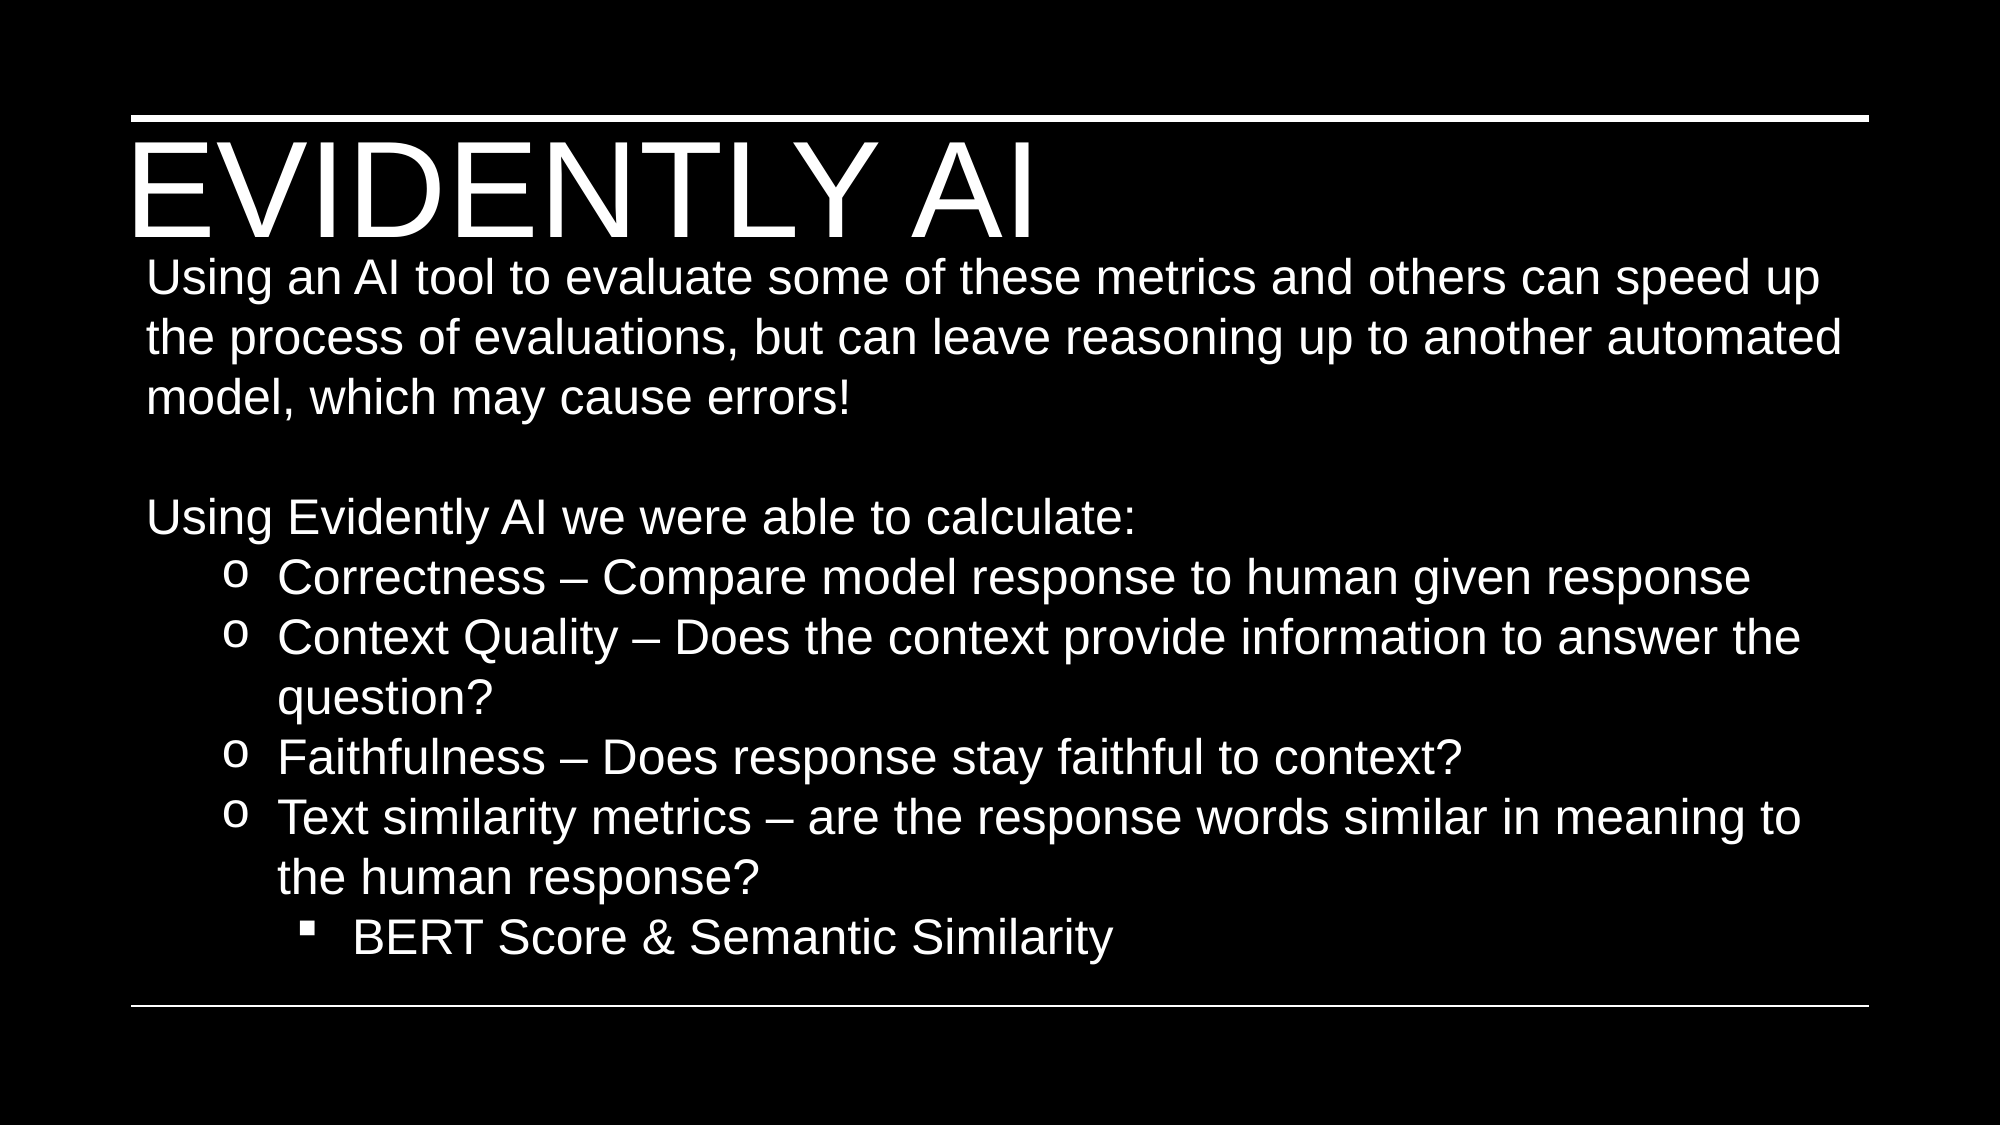

# Evidently AI
Using an AI tool to evaluate some of these metrics and others can speed up the process of evaluations, but can leave reasoning up to another automated model, which may cause errors!

Using Evidently AI we were able to calculate:
Correctness – Compare model response to human given response
Context Quality – Does the context provide information to answer the question?
Faithfulness – Does response stay faithful to context?
Text similarity metrics – are the response words similar in meaning to the human response?
BERT Score & Semantic Similarity